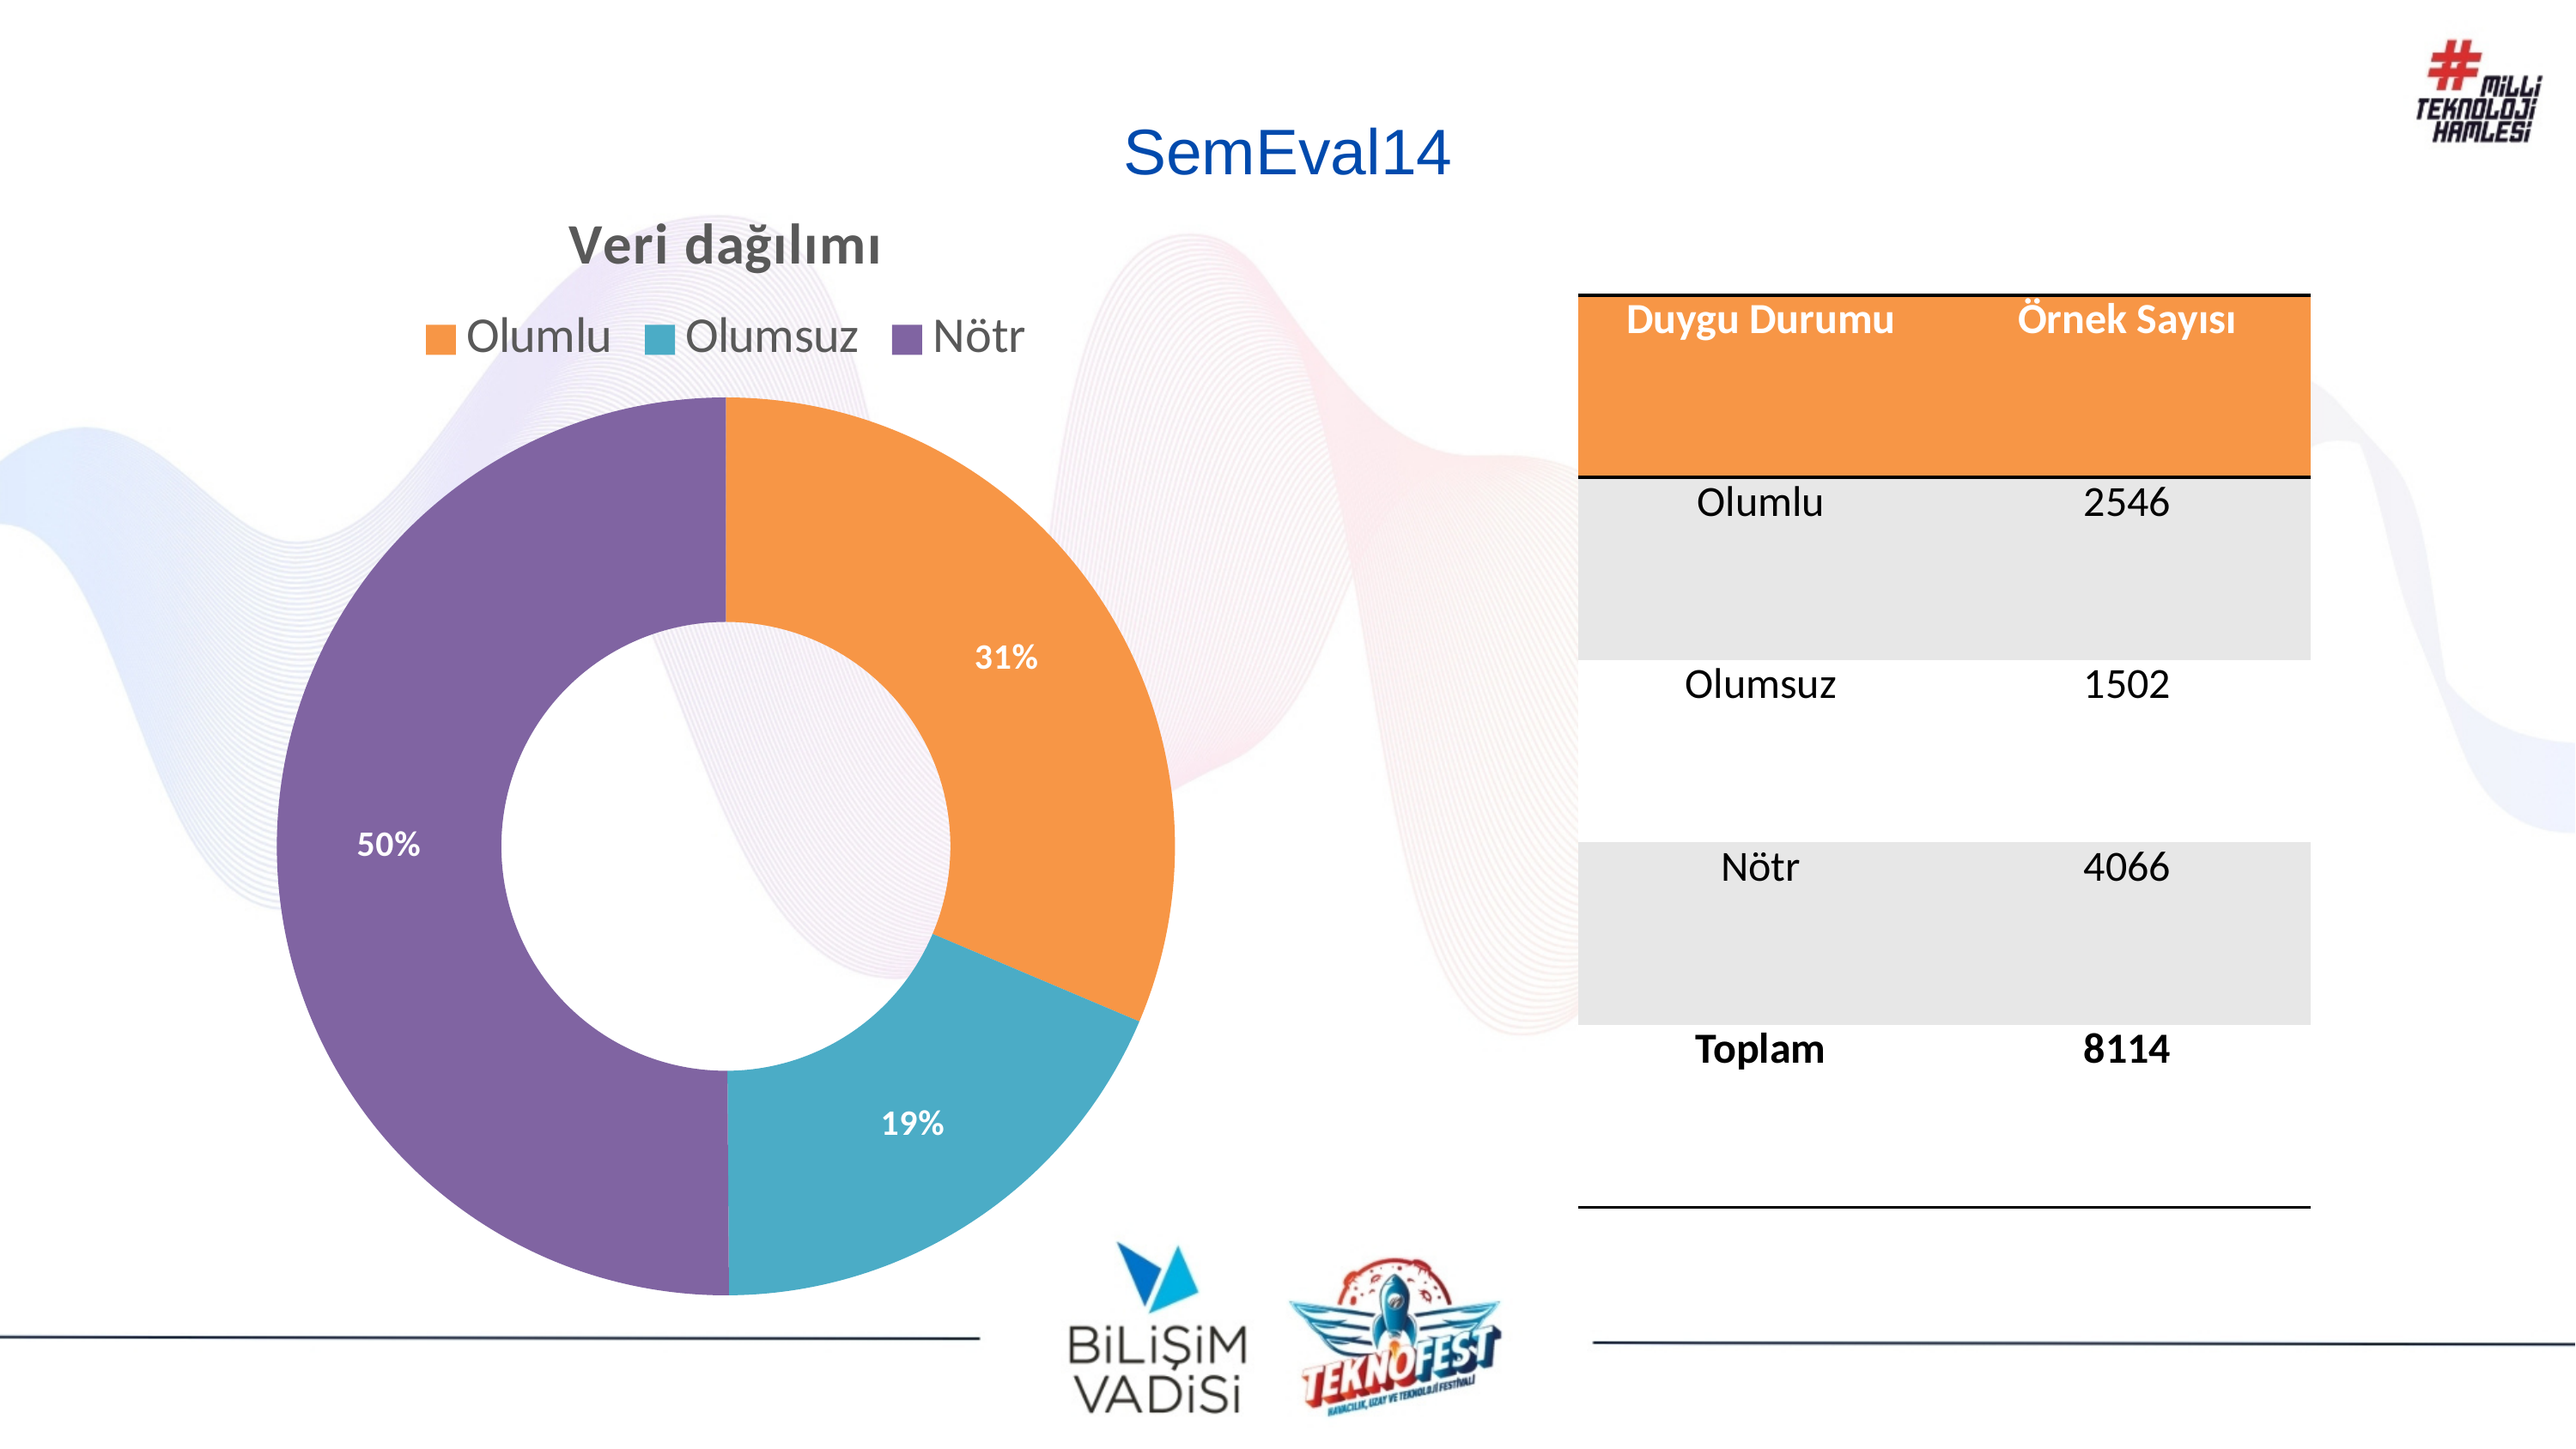

SemEval14

### Chart: Veri dağılımı

| Category | Duygu Durumu |
|---|---|
| Olumlu | 2546.0 |
| Olumsuz | 1502.0 |
| Nötr | 4066.0 |
| Duygu Durumu | Örnek Sayısı |
| --- | --- |
| Olumlu | 2546 |
| Olumsuz | 1502 |
| Nötr | 4066 |
| Toplam | 8114 |